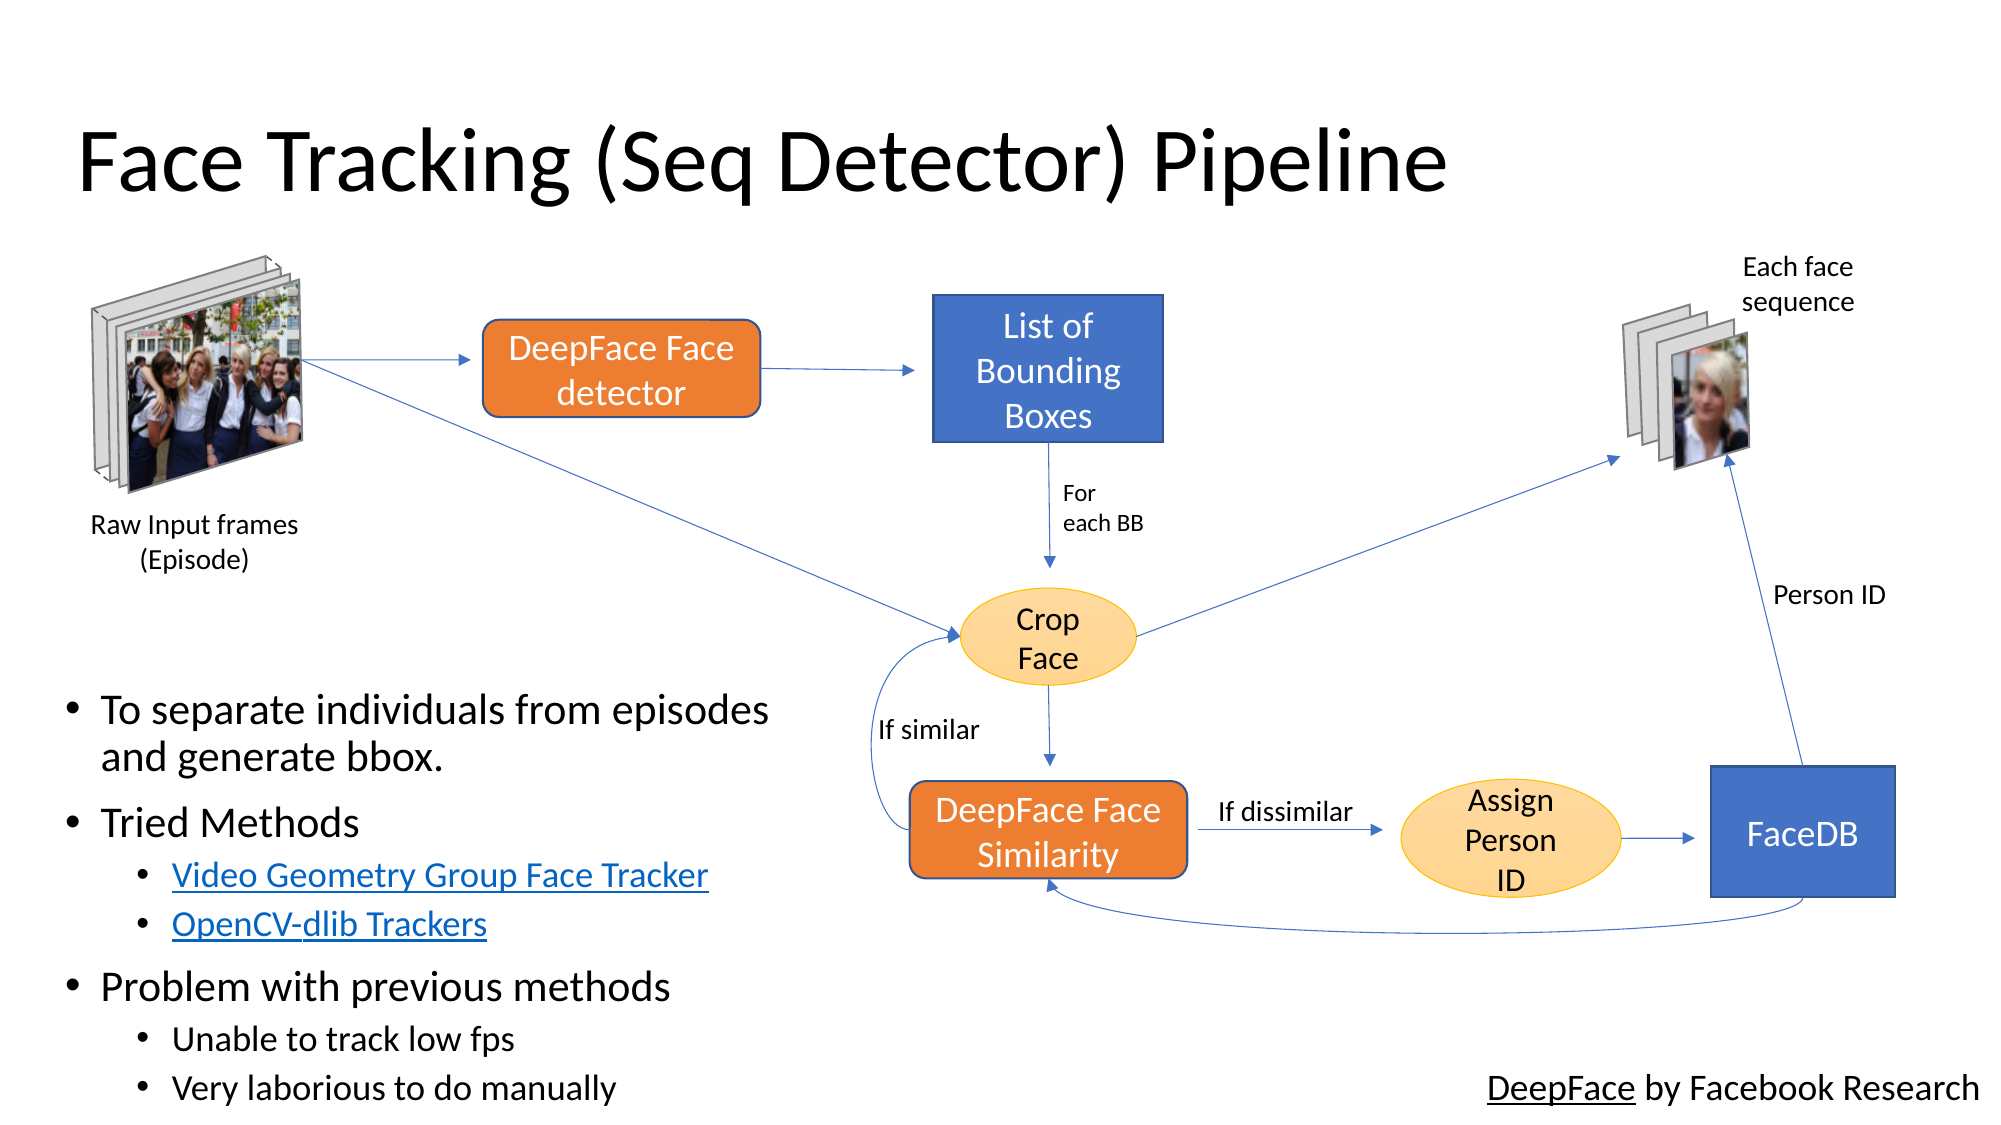

# Face Tracking (Seq Detector) Pipeline
Each face sequence

List of Bounding Boxes

DeepFace Face detector

For each BB
Raw Input frames
(Episode)
Person ID
Crop Face
To separate individuals from episodes and generate bbox.
Tried Methods
Video Geometry Group Face Tracker
OpenCV-dlib Trackers
Problem with previous methods
Unable to track low fps
Very laborious to do manually

If similar
FaceDB
Assign Person ID
DeepFace Face Similarity
If dissimilar
DeepFace by Facebook Research